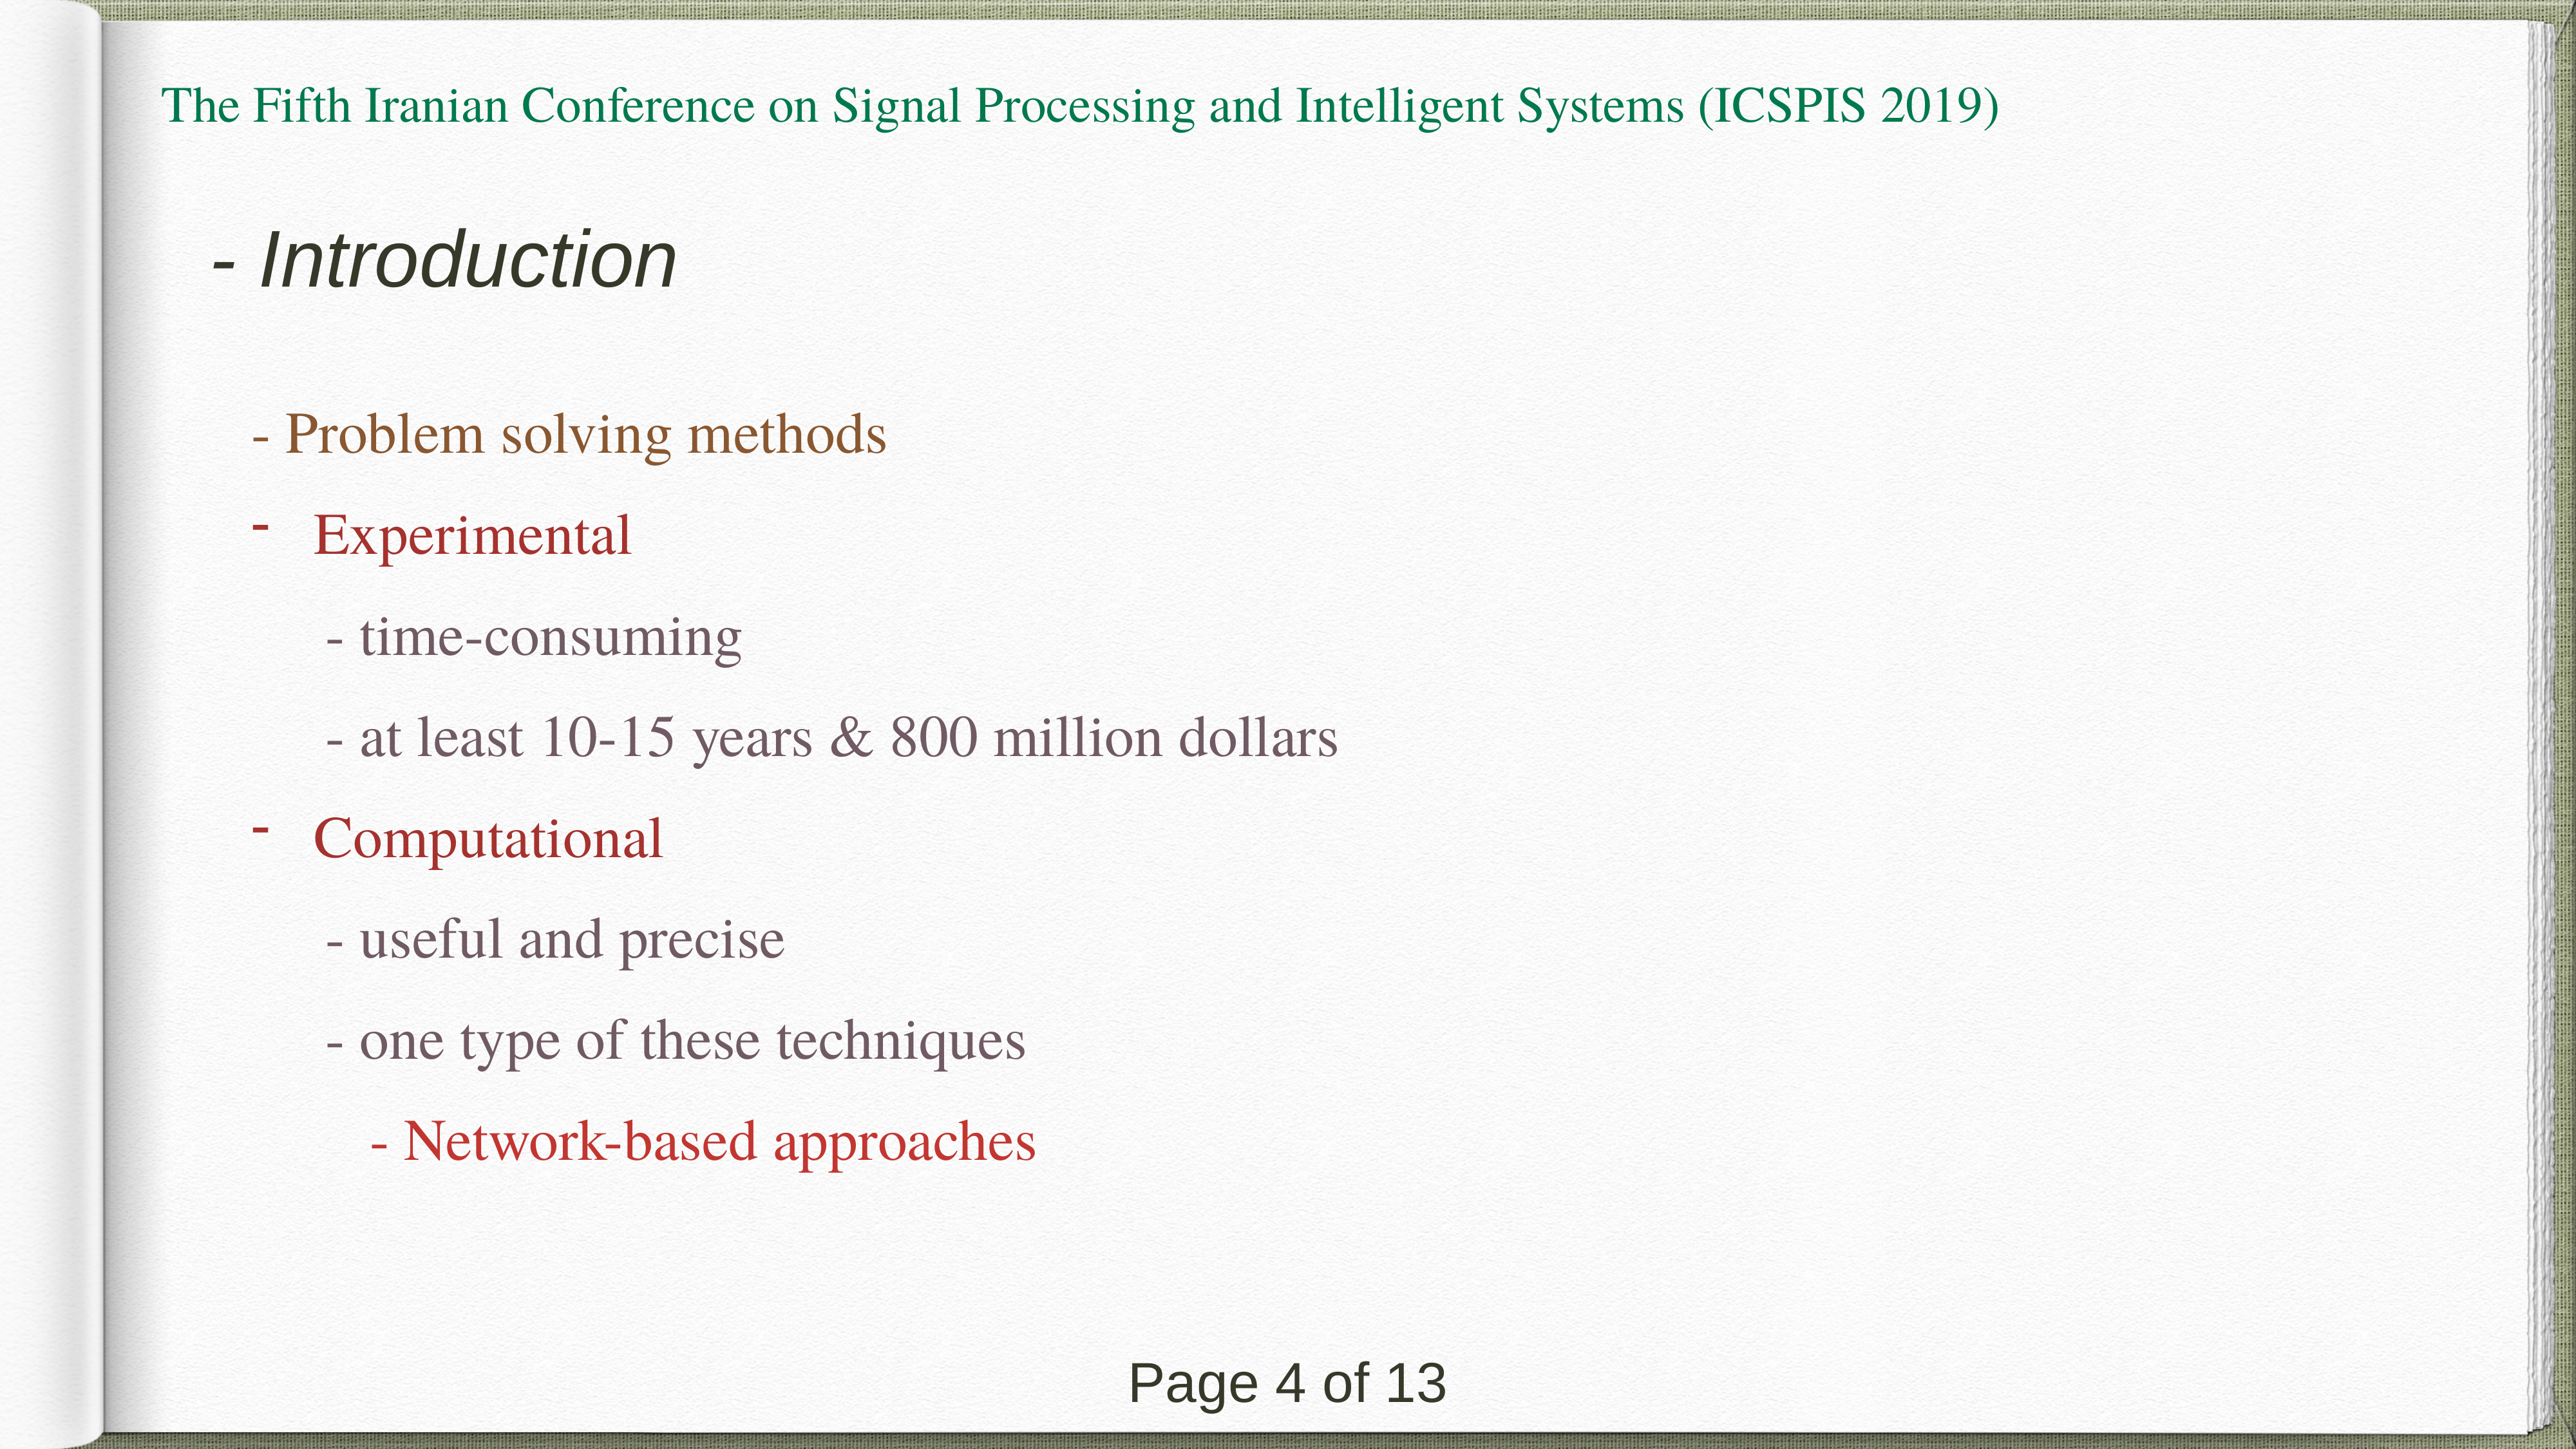

The Fifth Iranian Conference on Signal Processing and Intelligent Systems (ICSPIS 2019)
# - Introduction
- Problem solving methods
Experimental
     - time-consuming
     - at least 10-15 years & 800 million dollars
Computational
     - useful and precise
     - one type of these techniques
        - Network-based approaches
Page 4 of 13